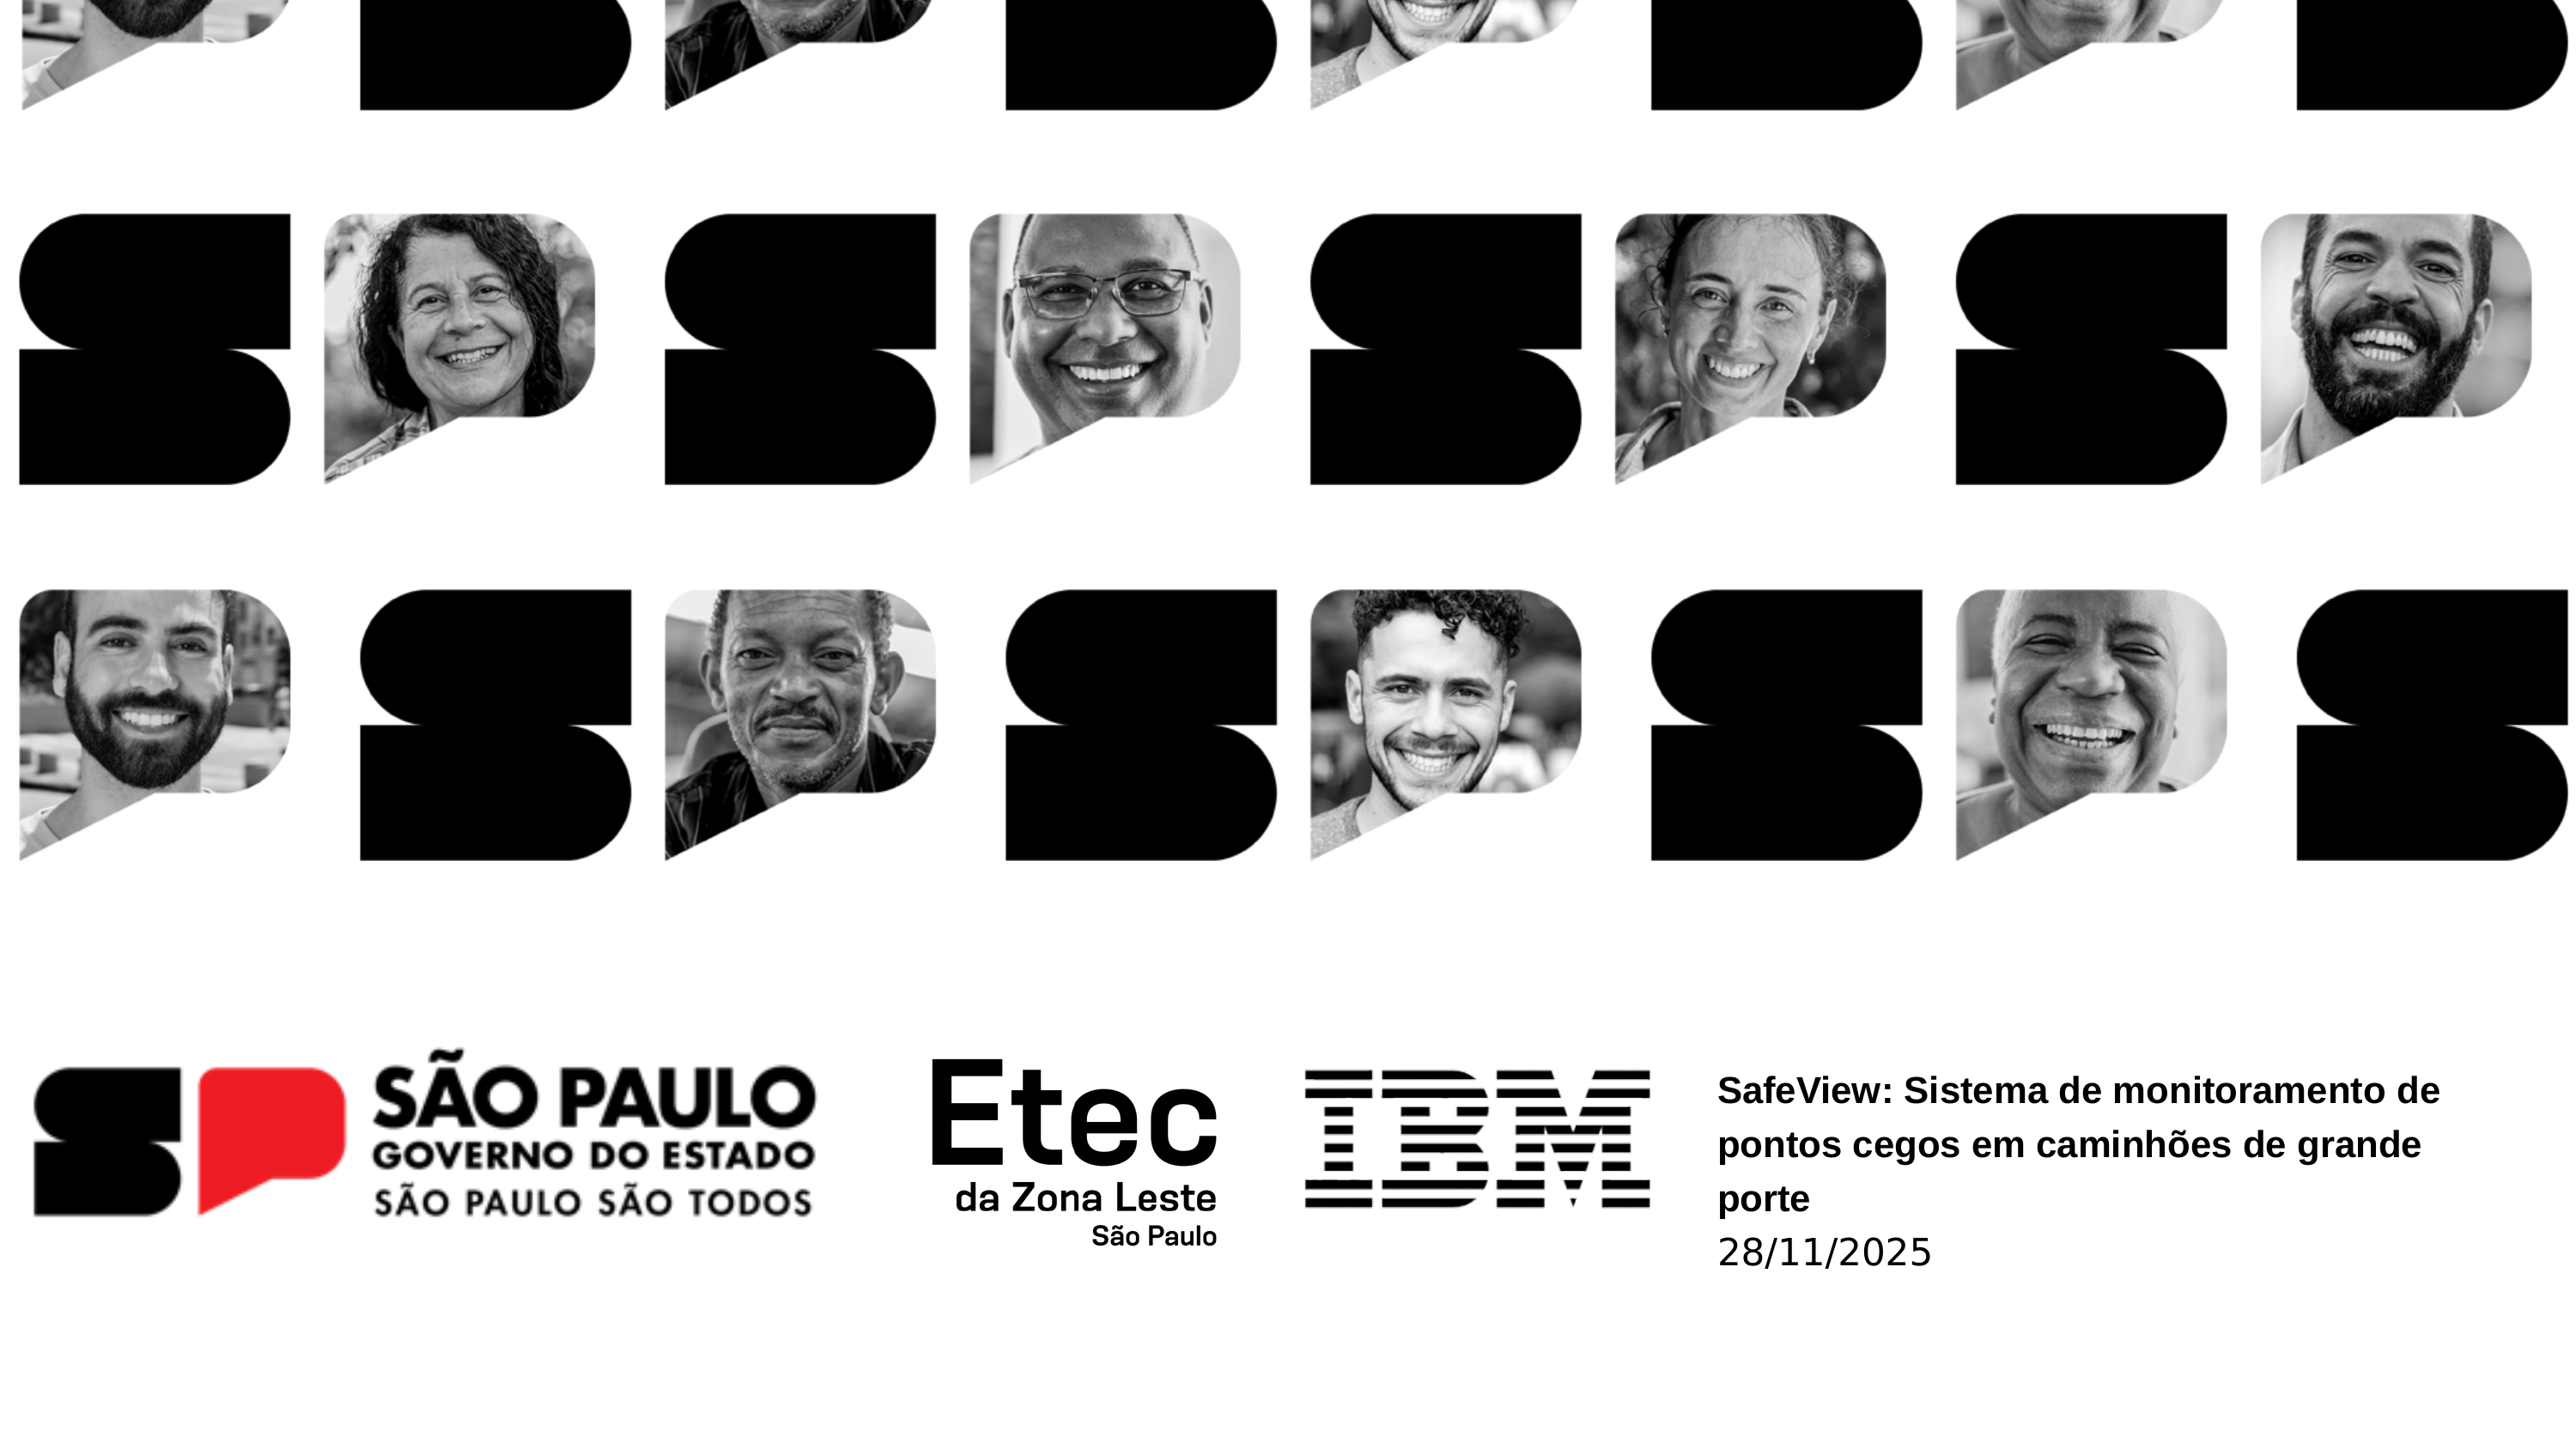

SafeView: Sistema de monitoramento de pontos cegos em caminhões de grande porte
28/11/2025